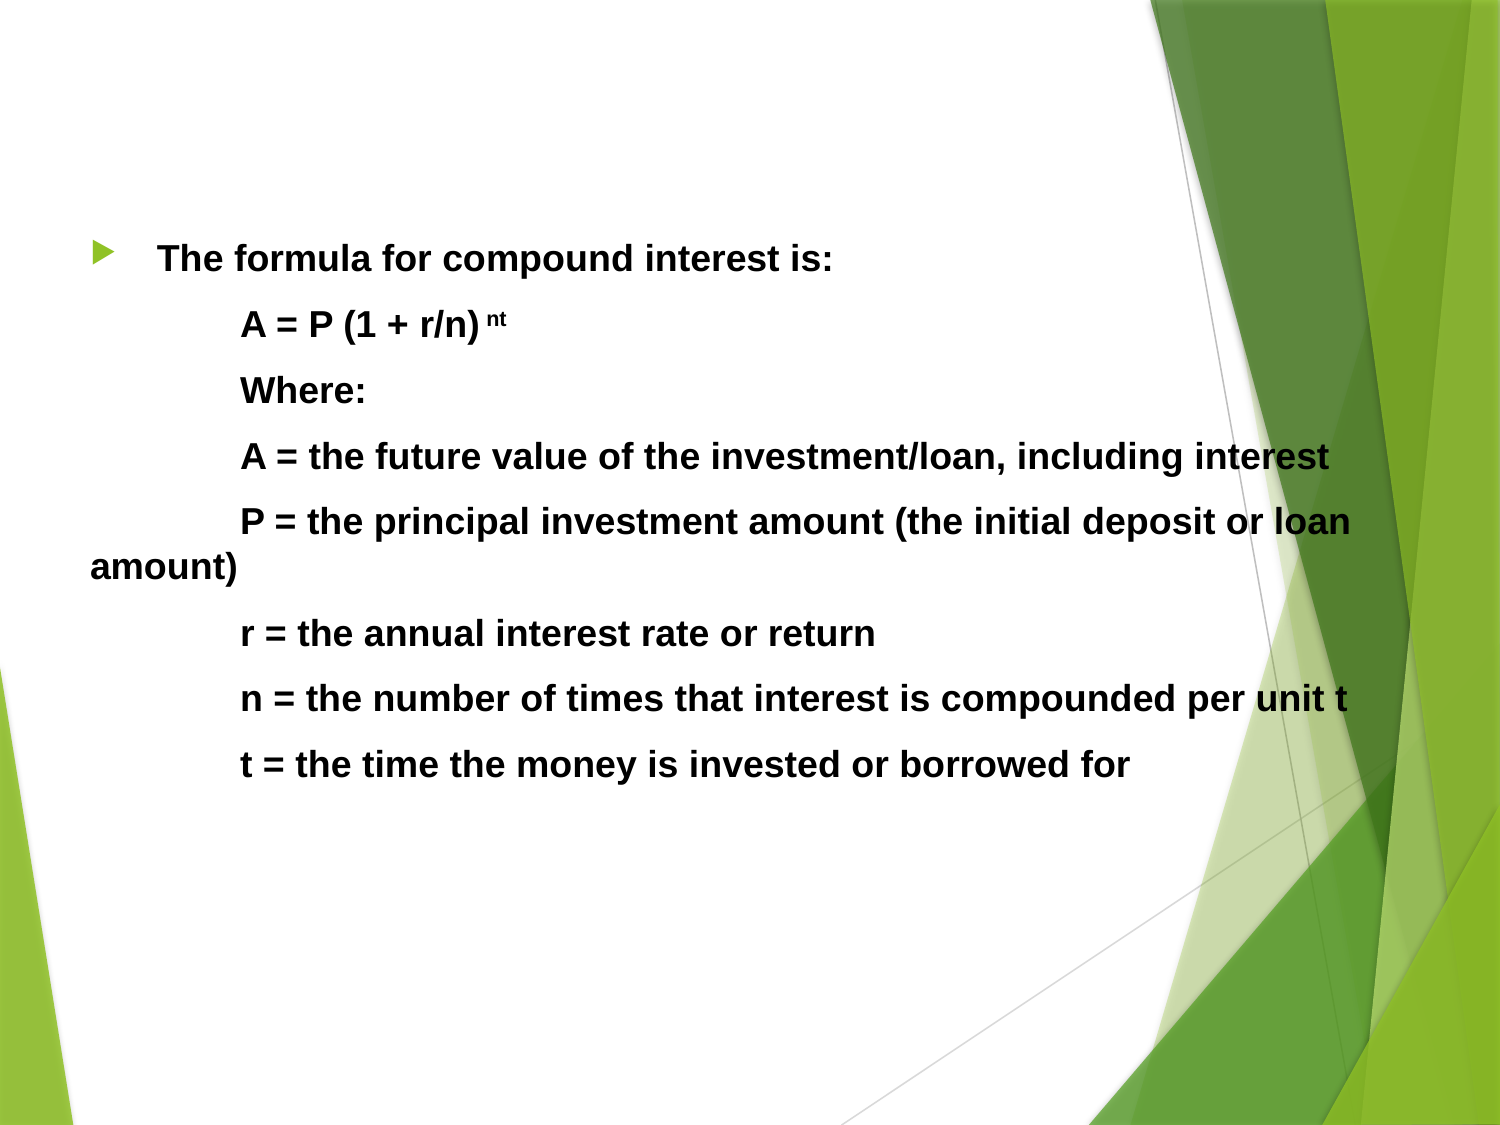

The formula for compound interest is:
	A = P (1 + r/n) nt
	Where:
	A = the future value of the investment/loan, including interest
	P = the principal investment amount (the initial deposit or loan amount)
	r = the annual interest rate or return
	n = the number of times that interest is compounded per unit t
	t = the time the money is invested or borrowed for